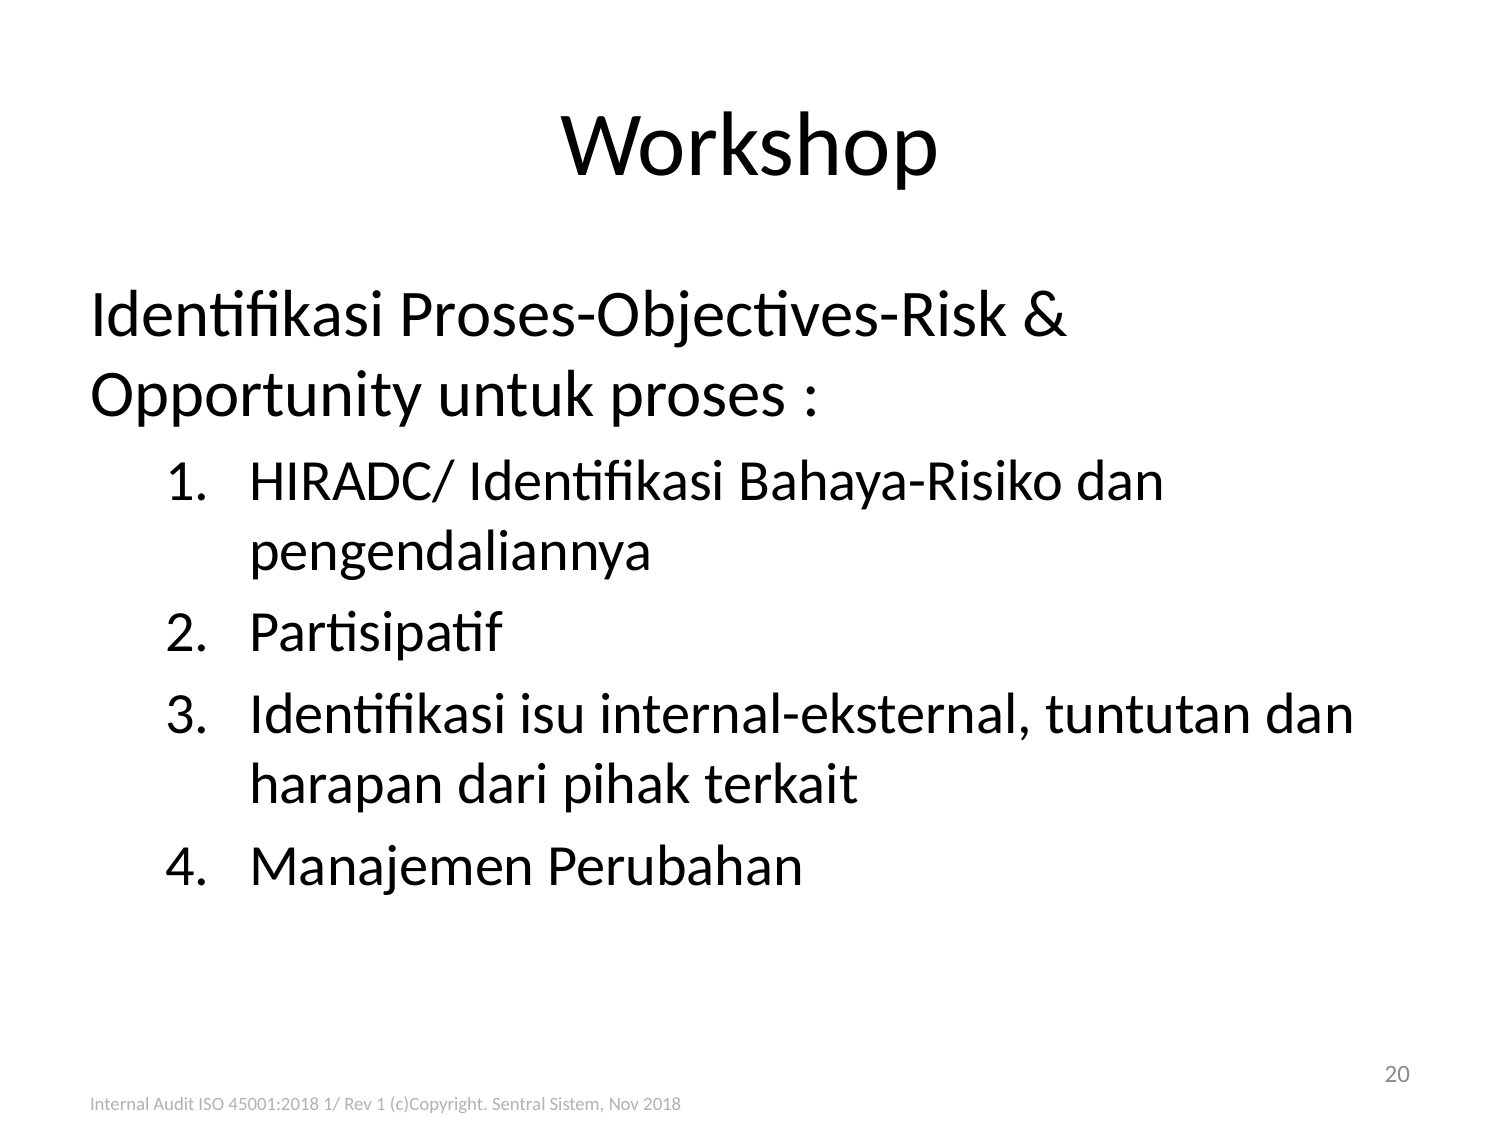

# Workshop
Identifikasi Proses-Objectives-Risk & Opportunity untuk proses :
HIRADC/ Identifikasi Bahaya-Risiko dan pengendaliannya
Partisipatif
Identifikasi isu internal-eksternal, tuntutan dan harapan dari pihak terkait
Manajemen Perubahan
20
Internal Audit ISO 45001:2018 1/ Rev 1 (c)Copyright. Sentral Sistem, Nov 2018